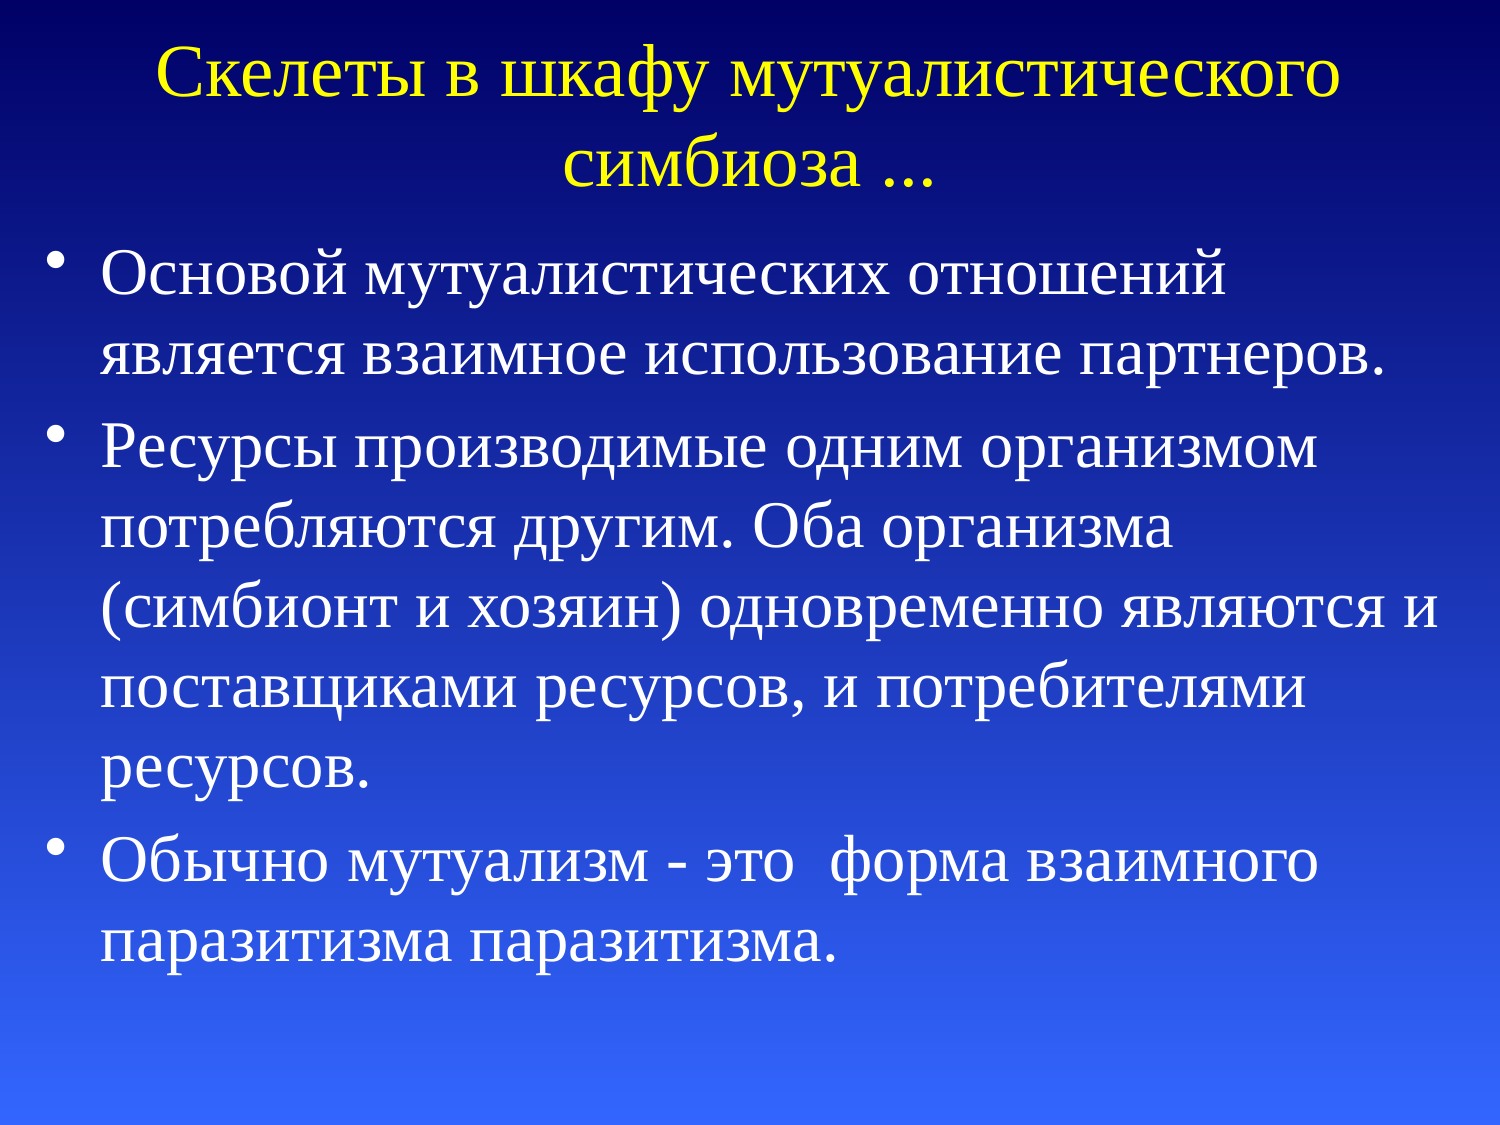

# Скелеты в шкафу мутуалистического симбиоза ...
Основой мутуалистических отношений является взаимное использование партнеров.
Ресурсы производимые одним организмом потребляются другим. Оба организма (симбионт и хозяин) одновременно являются и поставщиками ресурсов, и потребителями ресурсов.
Обычно мутуализм - это  форма взаимного паразитизма паразитизма.